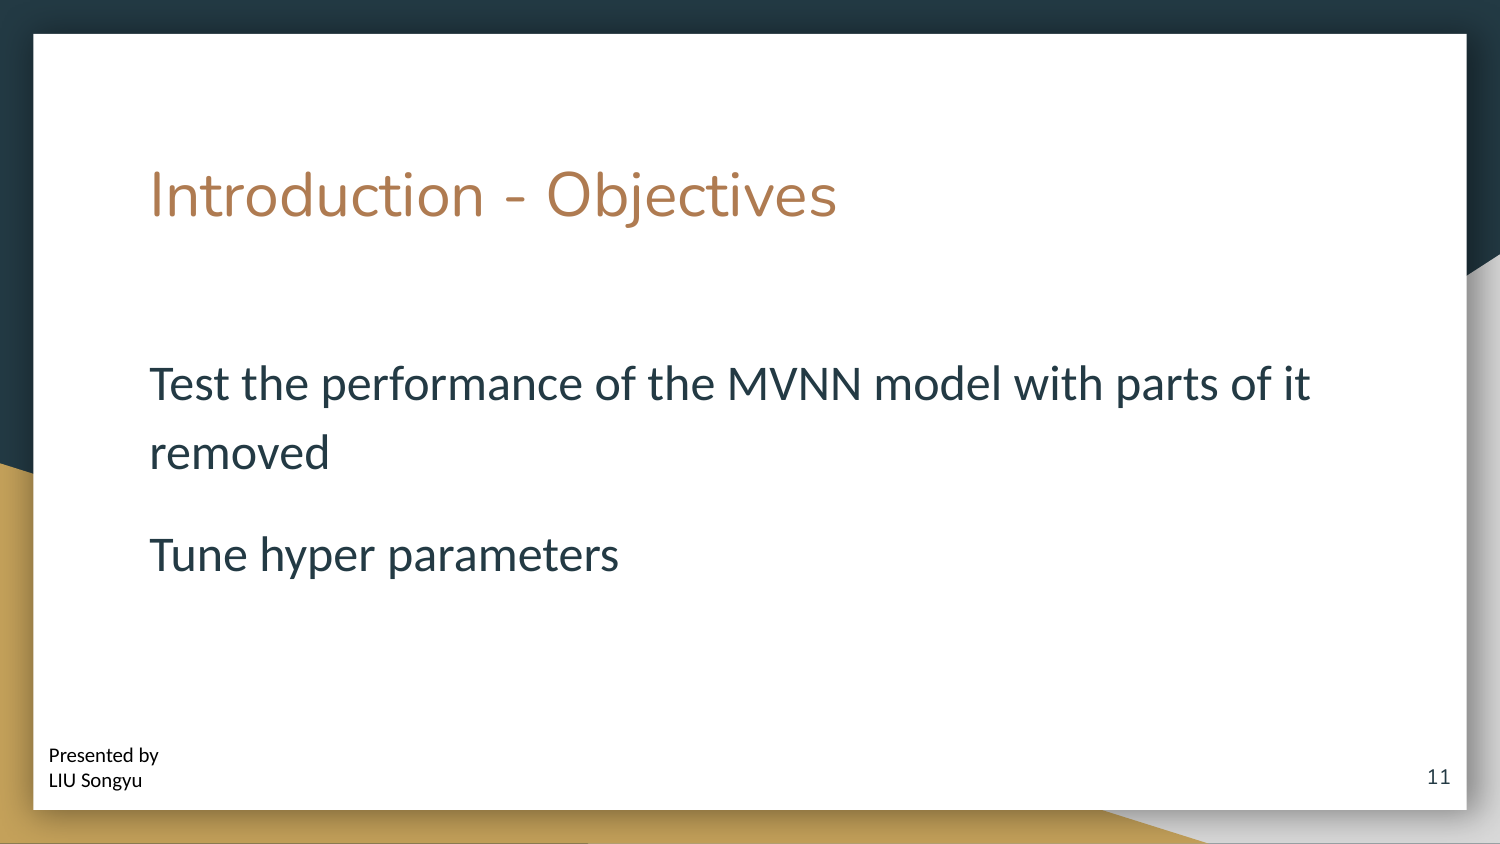

# Introduction - Objectives

Test the performance of the MVNN model with parts of it removed
Tune hyper parameters
Presented by
LIU Songyu
11